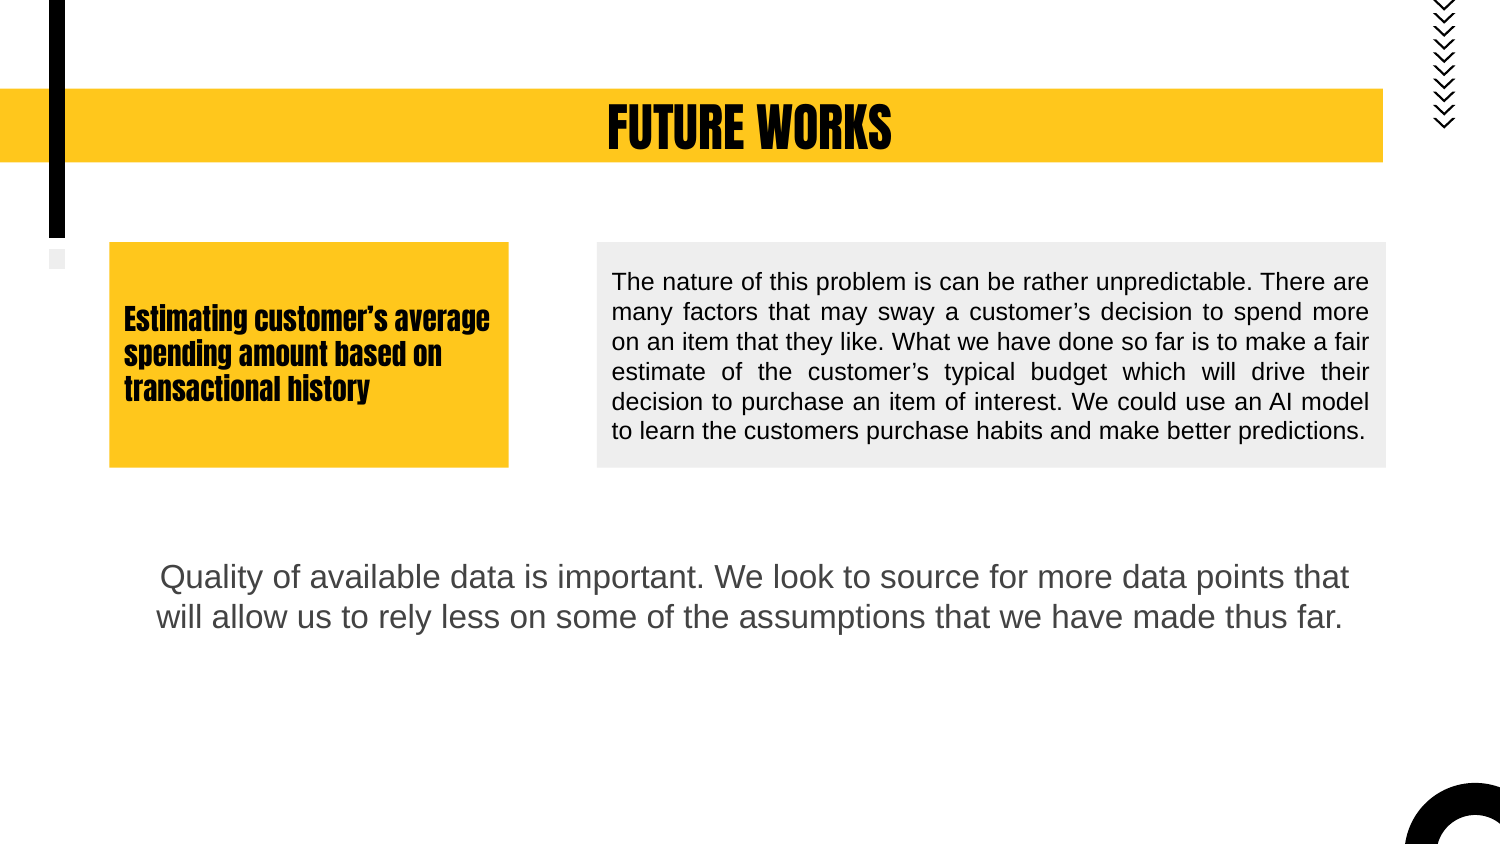

# FUTURE WORKS
The nature of this problem is can be rather unpredictable. There are many factors that may sway a customer’s decision to spend more on an item that they like. What we have done so far is to make a fair estimate of the customer’s typical budget which will drive their decision to purchase an item of interest. We could use an AI model to learn the customers purchase habits and make better predictions.
Estimating customer’s average spending amount based on transactional history
Quality of available data is important. We look to source for more data points that will allow us to rely less on some of the assumptions that we have made thus far.